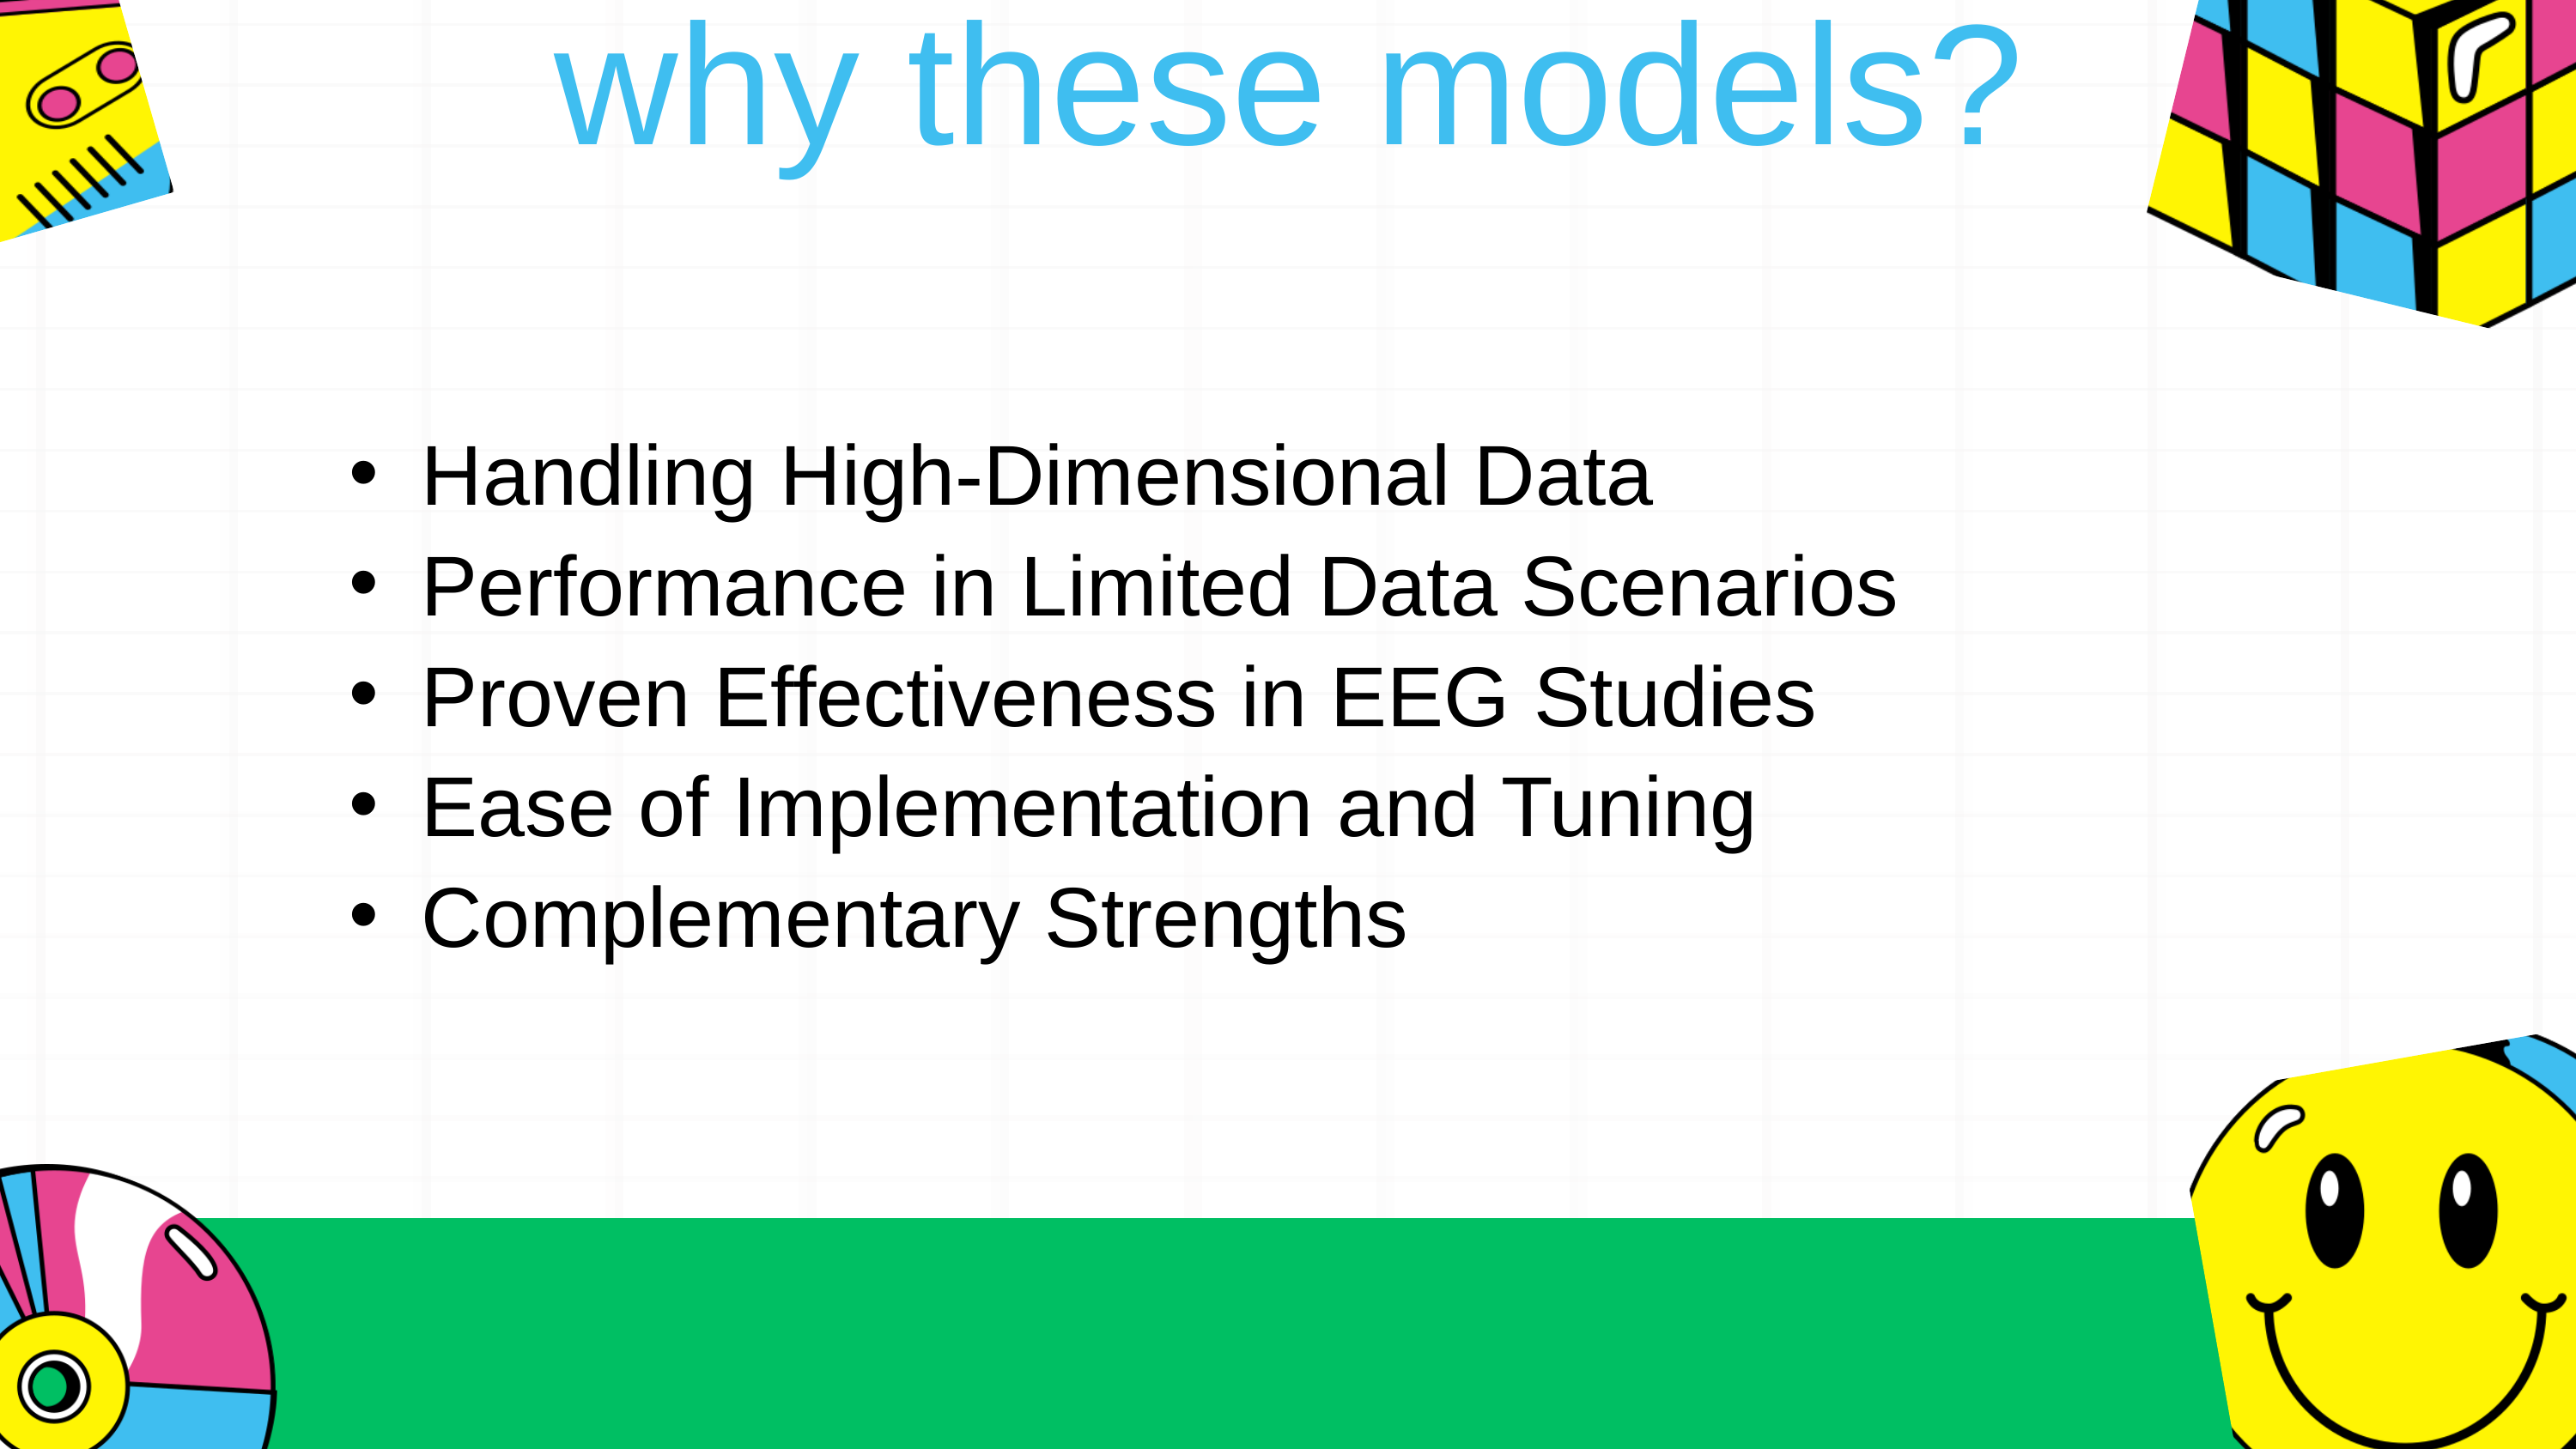

why these models?
Handling High-Dimensional Data
Performance in Limited Data Scenarios
Proven Effectiveness in EEG Studies
Ease of Implementation and Tuning
Complementary Strengths